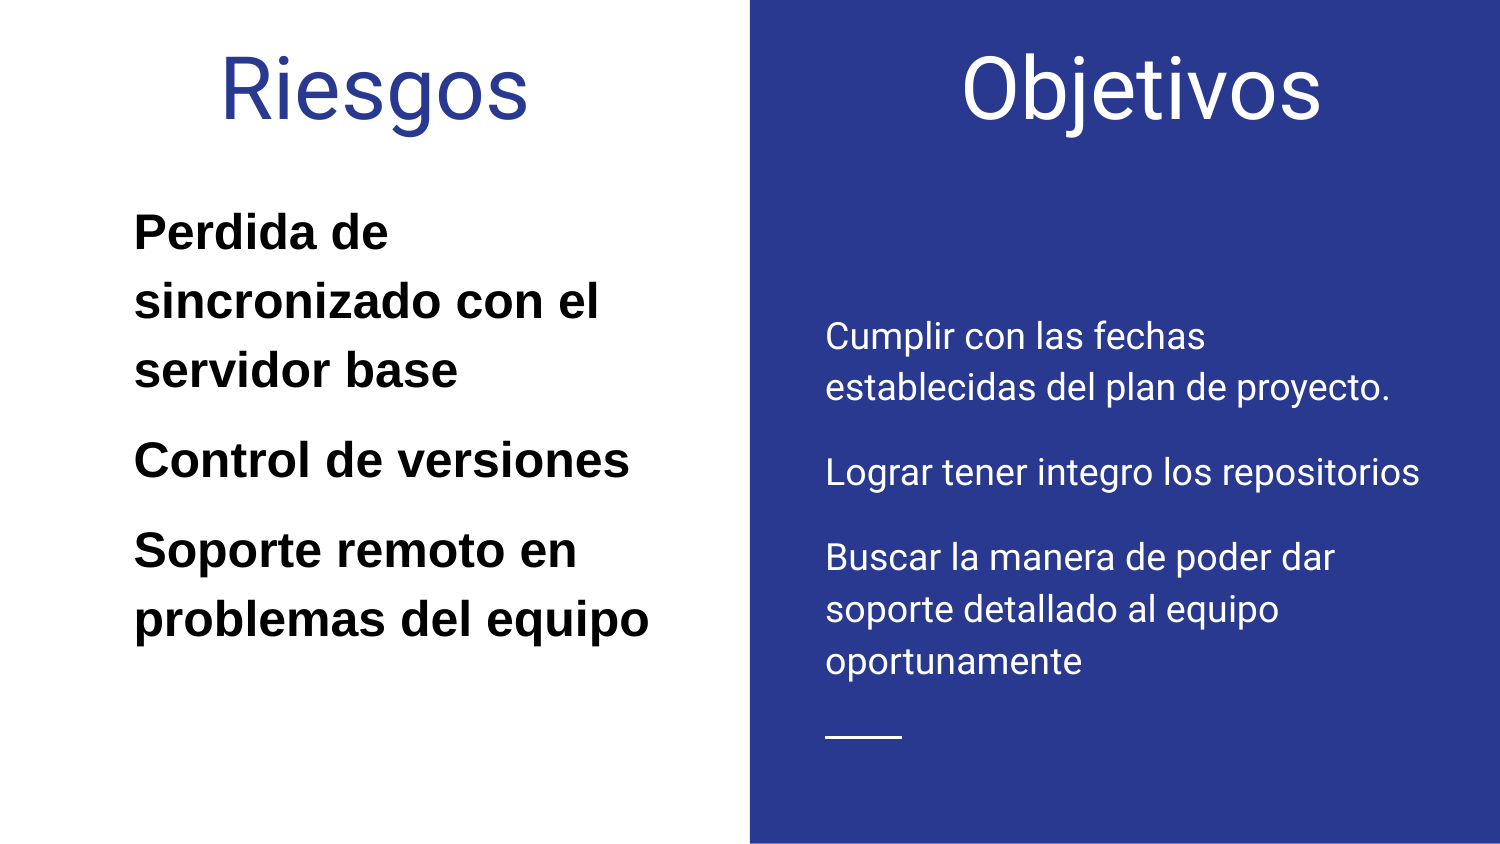

# Riesgos
Objetivos
Perdida de sincronizado con el servidor base
Control de versiones
Soporte remoto en problemas del equipo

Cumplir con las fechas establecidas del plan de proyecto.
Lograr tener integro los repositorios
Buscar la manera de poder dar soporte detallado al equipo oportunamente